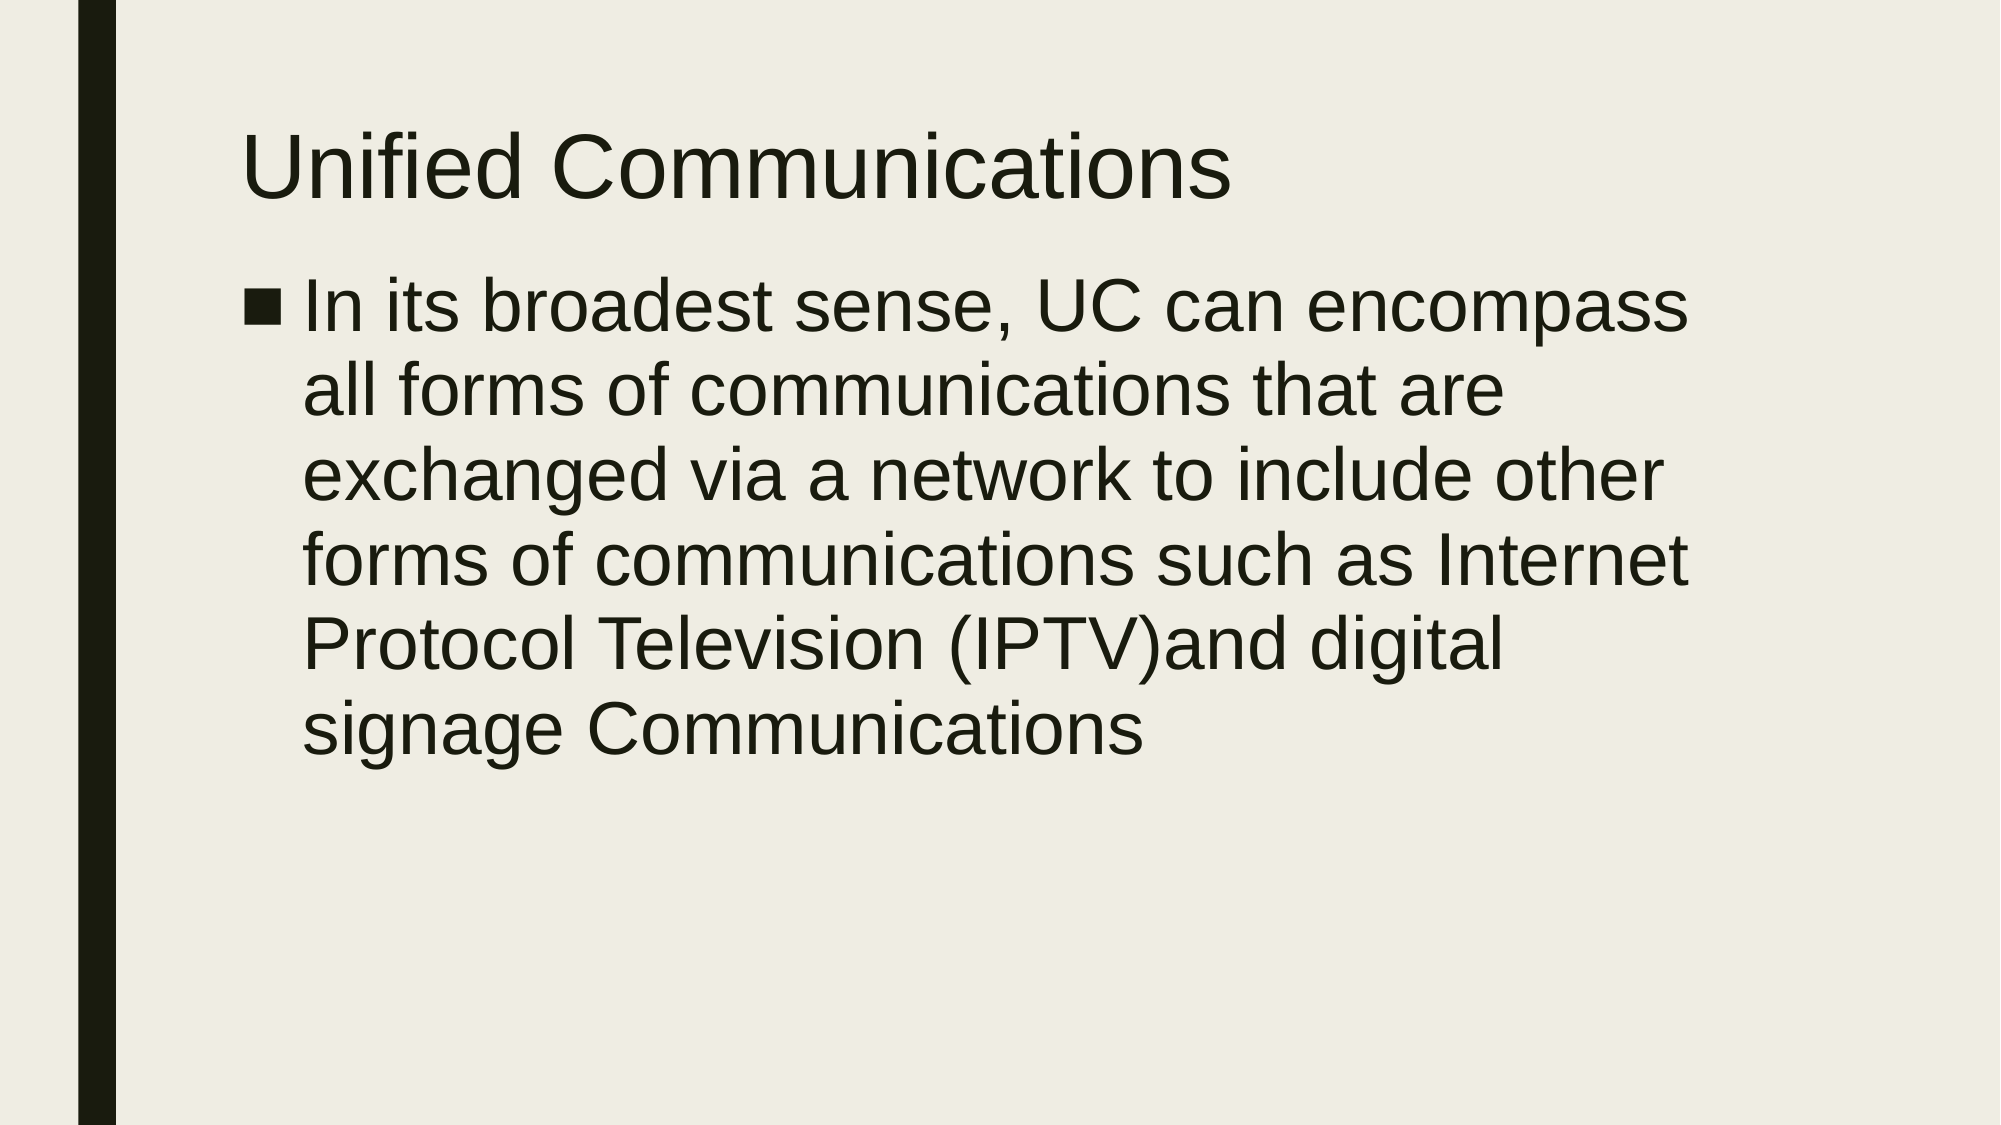

# Unified Communications
In its broadest sense, UC can encompass all forms of communications that are exchanged via a network to include other forms of communications such as Internet Protocol Television (IPTV)and digital signage Communications